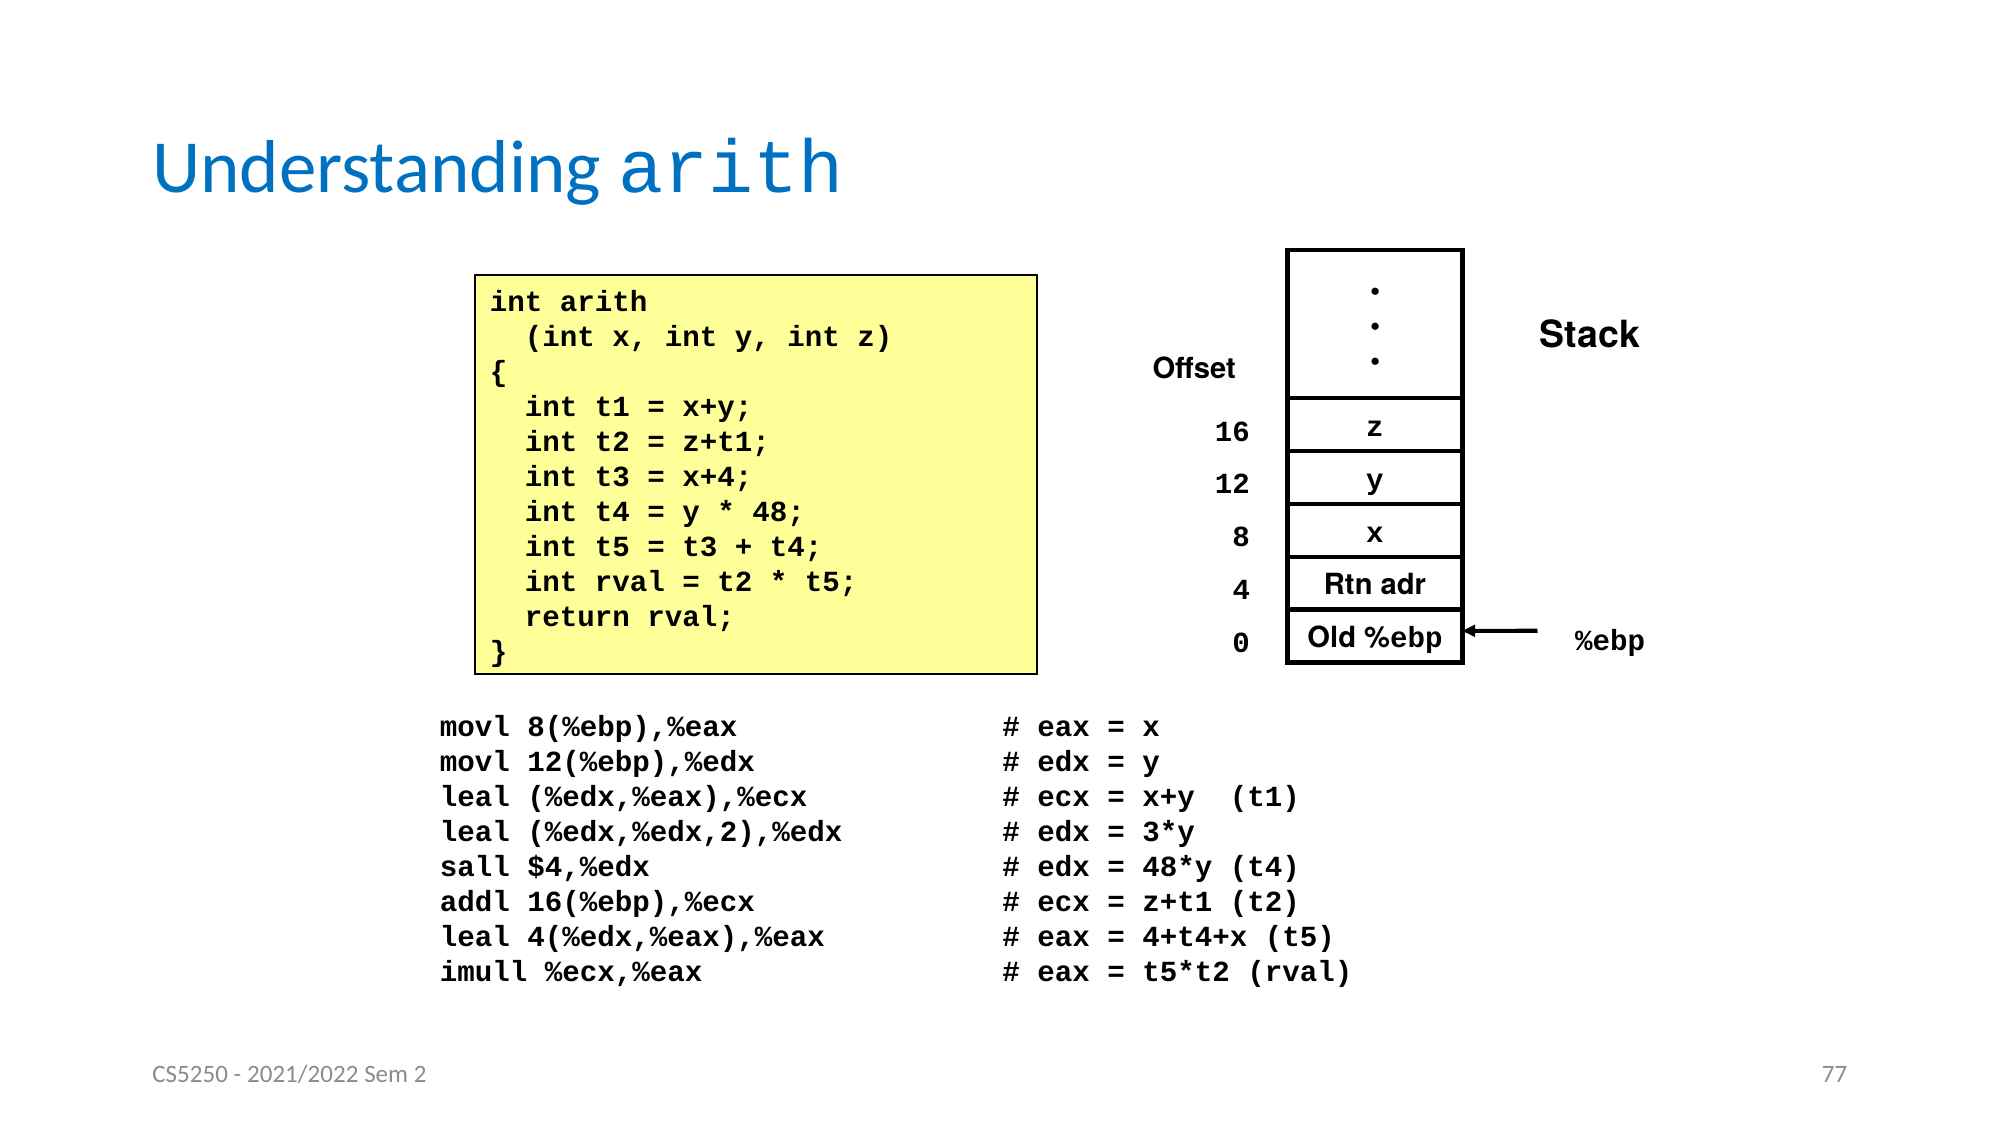

# Understanding arith
•
•
•
Stack
Offset
z
16
y
12
x
 8
Rtn adr
 4
Old %ebp
%ebp
 0

int arith
  (int x, int y, int z)
{
  int t1 = x+y;
  int t2 = z+t1;
  int t3 = x+4;
  int t4 = y * 48;
  int t5 = t3 + t4;
  int rval = t2 * t5;
  return rval;
}

	movl 8(%ebp),%eax	# eax = x
	movl 12(%ebp),%edx	# edx = y
	leal (%edx,%eax),%ecx	# ecx = x+y  (t1)
	leal (%edx,%edx,2),%edx	# edx = 3*y
	sall $4,%edx	# edx = 48*y (t4)
	addl 16(%ebp),%ecx	# ecx = z+t1 (t2)
	leal 4(%edx,%eax),%eax	# eax = 4+t4+x (t5)
	imull %ecx,%eax	# eax = t5*t2 (rval)
CS5250 - 2021/2022 Sem 2
77